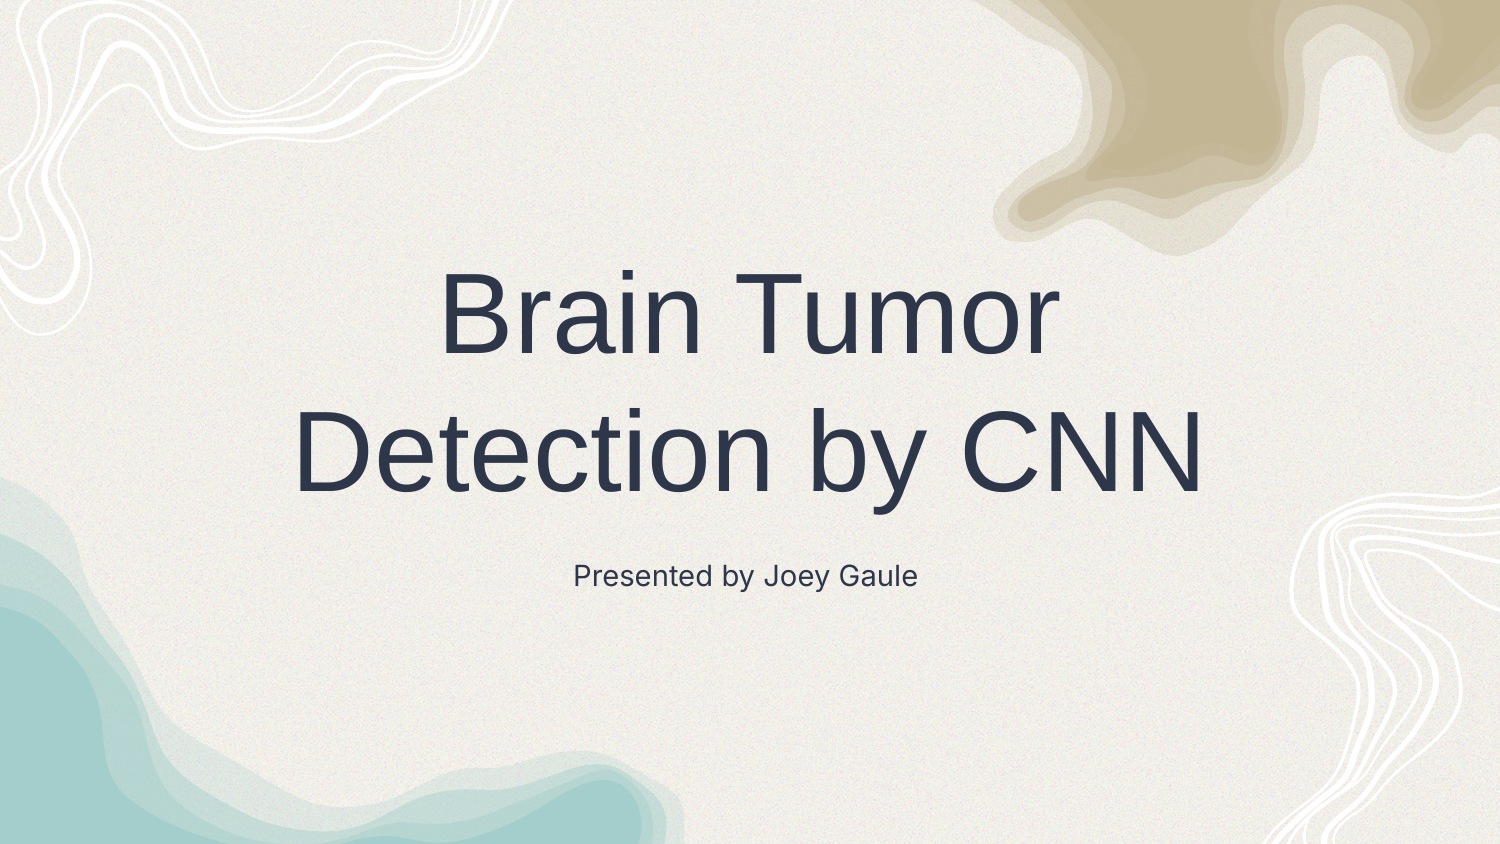

# Brain Tumor Detection by CNN
Presented by Joey Gaule